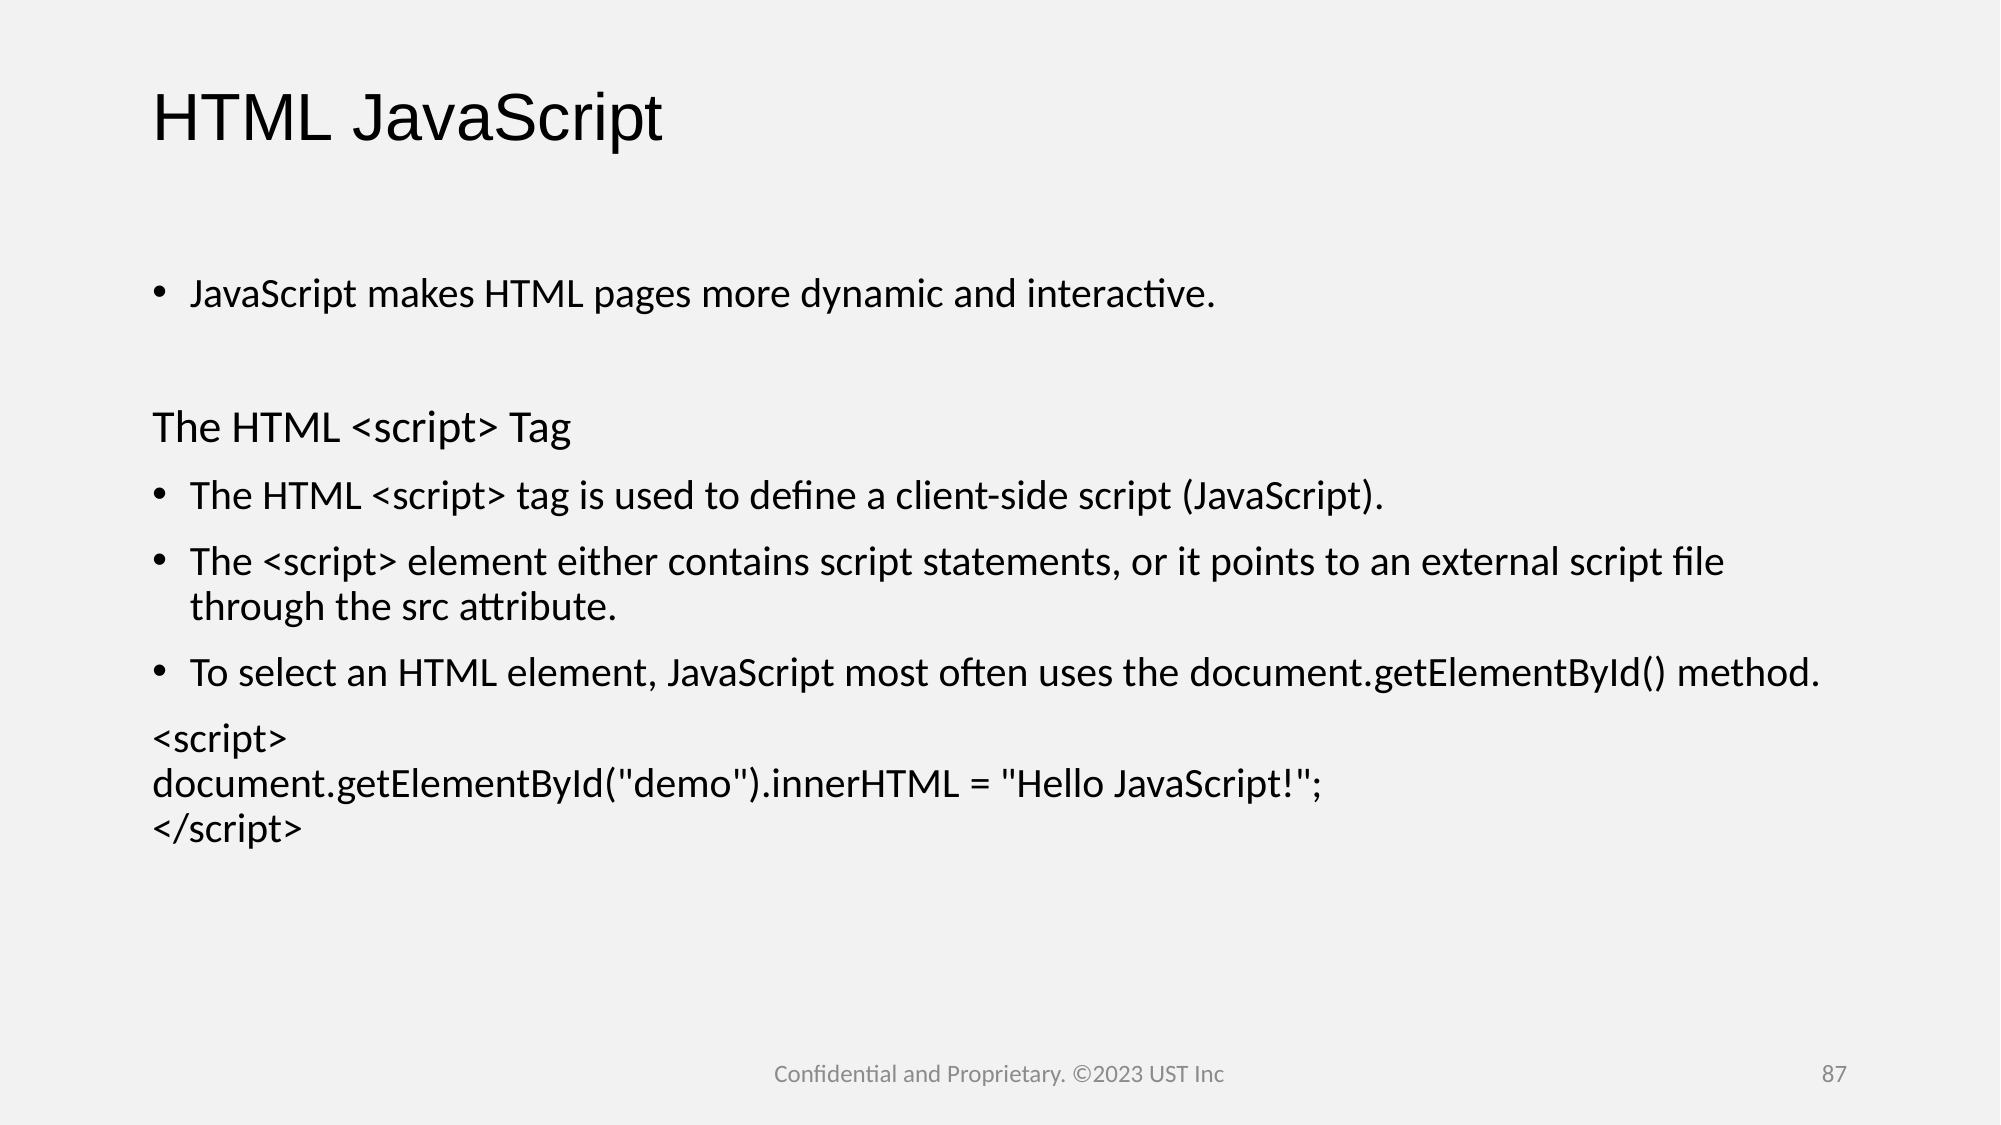

# HTML JavaScript

JavaScript makes HTML pages more dynamic and interactive.

The HTML <script> Tag
The HTML <script> tag is used to define a client-side script (JavaScript).
The <script> element either contains script statements, or it points to an external script file through the src attribute.
To select an HTML element, JavaScript most often uses the document.getElementById() method.
<script>
document.getElementById("demo").innerHTML = "Hello JavaScript!";
</script>

Confidential and Proprietary. ©2023 UST Inc
87